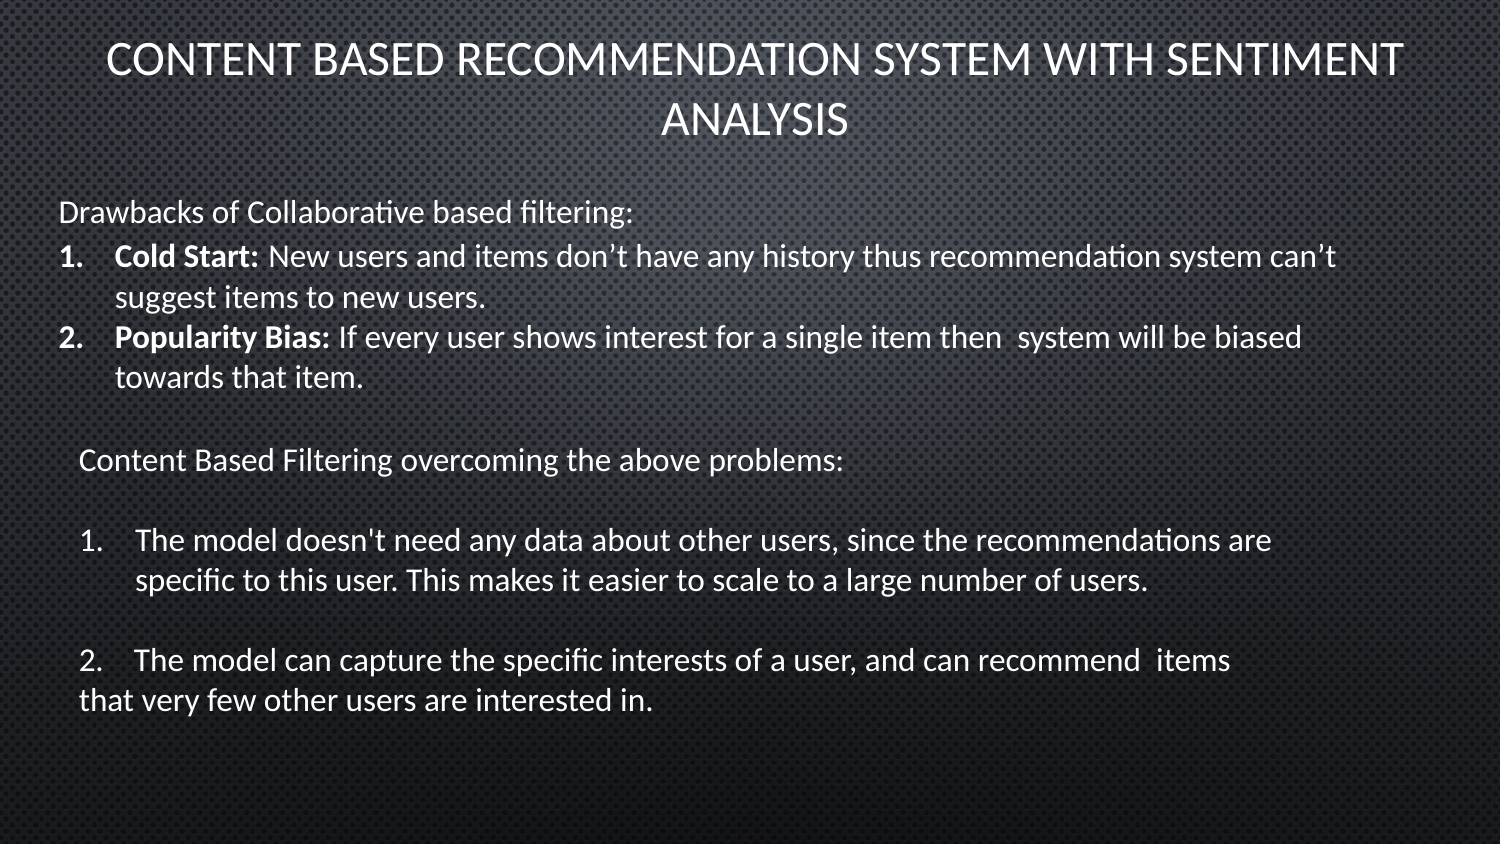

Content based recommendation system with sentiment analysis
Drawbacks of Collaborative based filtering:
Cold Start: New users and items don’t have any history thus recommendation system can’t suggest items to new users.
Popularity Bias: If every user shows interest for a single item then  system will be biased towards that item.
Content Based Filtering overcoming the above problems:

The model doesn't need any data about other users, since the recommendations are specific to this user. This makes it easier to scale to a large number of users.

2.    The model can capture the specific interests of a user, and can recommend  items that very few other users are interested in.